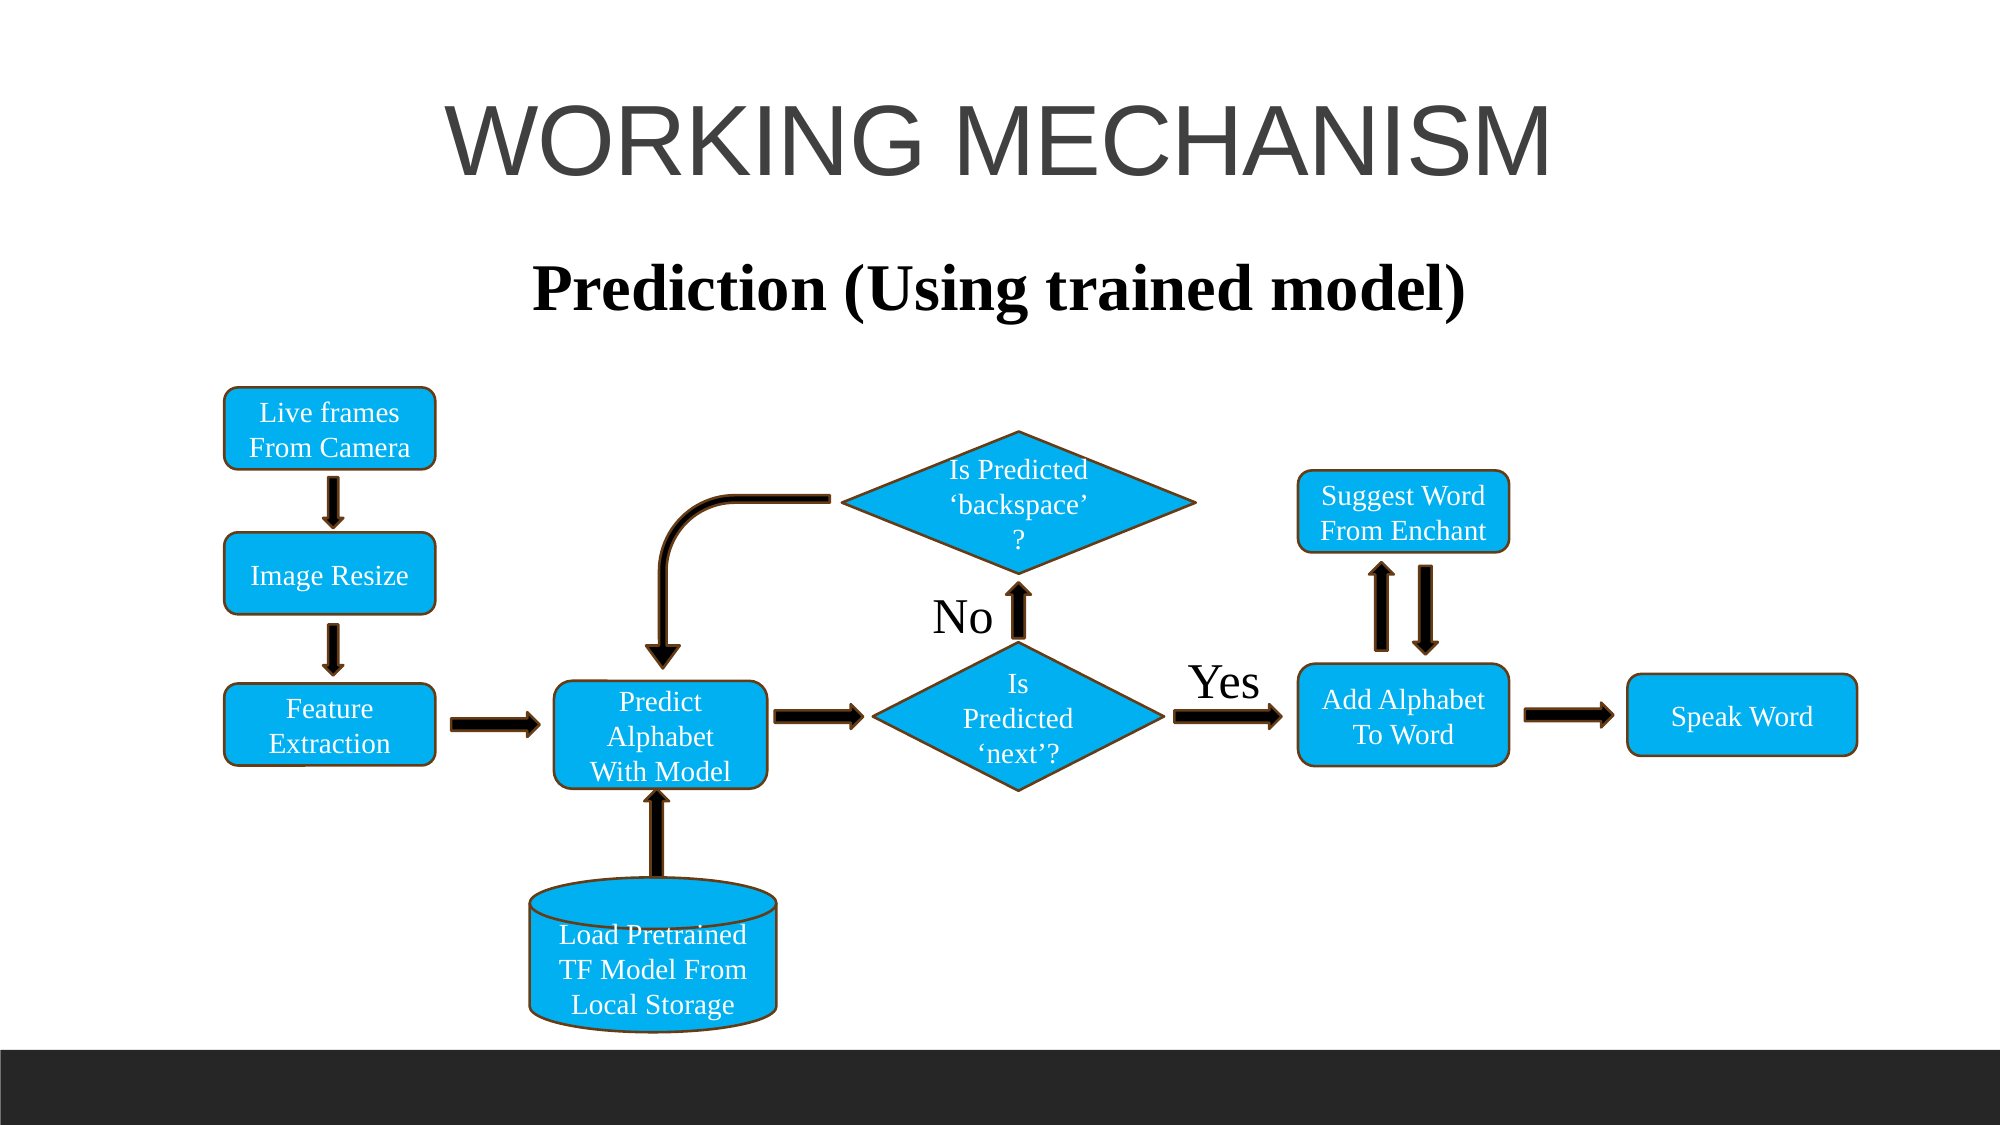

WORKING MECHANISM
Prediction (Using trained model)
Live frames From Camera
Is Predicted ‘backspace’?
Suggest Word From Enchant

Image Resize

No

Yes
Is Predicted ‘next’?

Add Alphabet To Word

Speak Word

Predict Alphabet
With Model
Feature Extraction

Load Pretrained TF Model From Local Storage